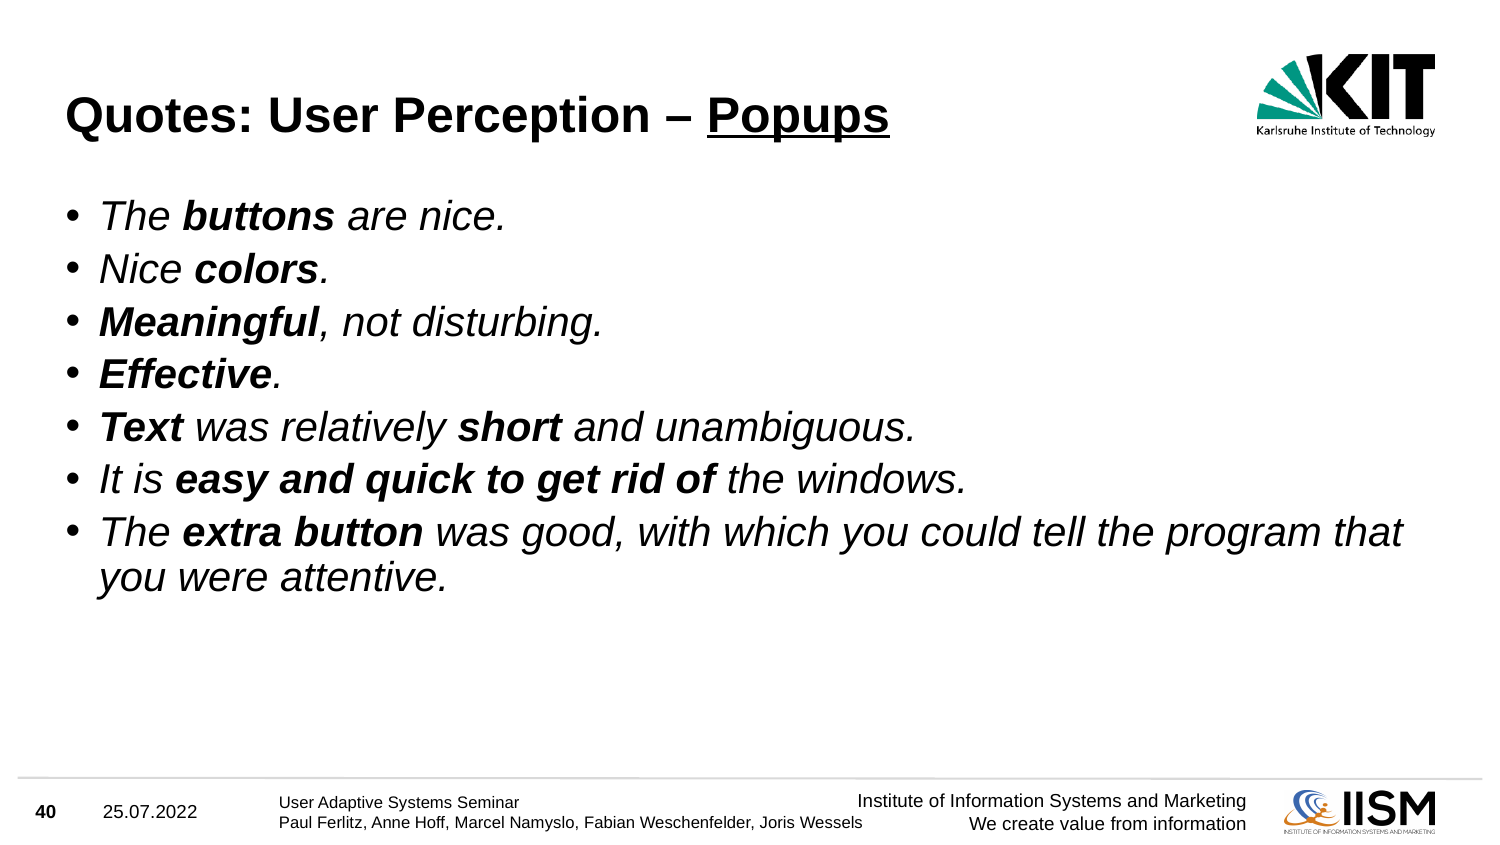

# Quotes: User Perception – Popups
The buttons are nice.
Nice colors.
Meaningful, not disturbing.
Effective.
Text was relatively short and unambiguous.
It is easy and quick to get rid of the windows.
The extra button was good, with which you could tell the program that you were attentive.
40
25.07.2022